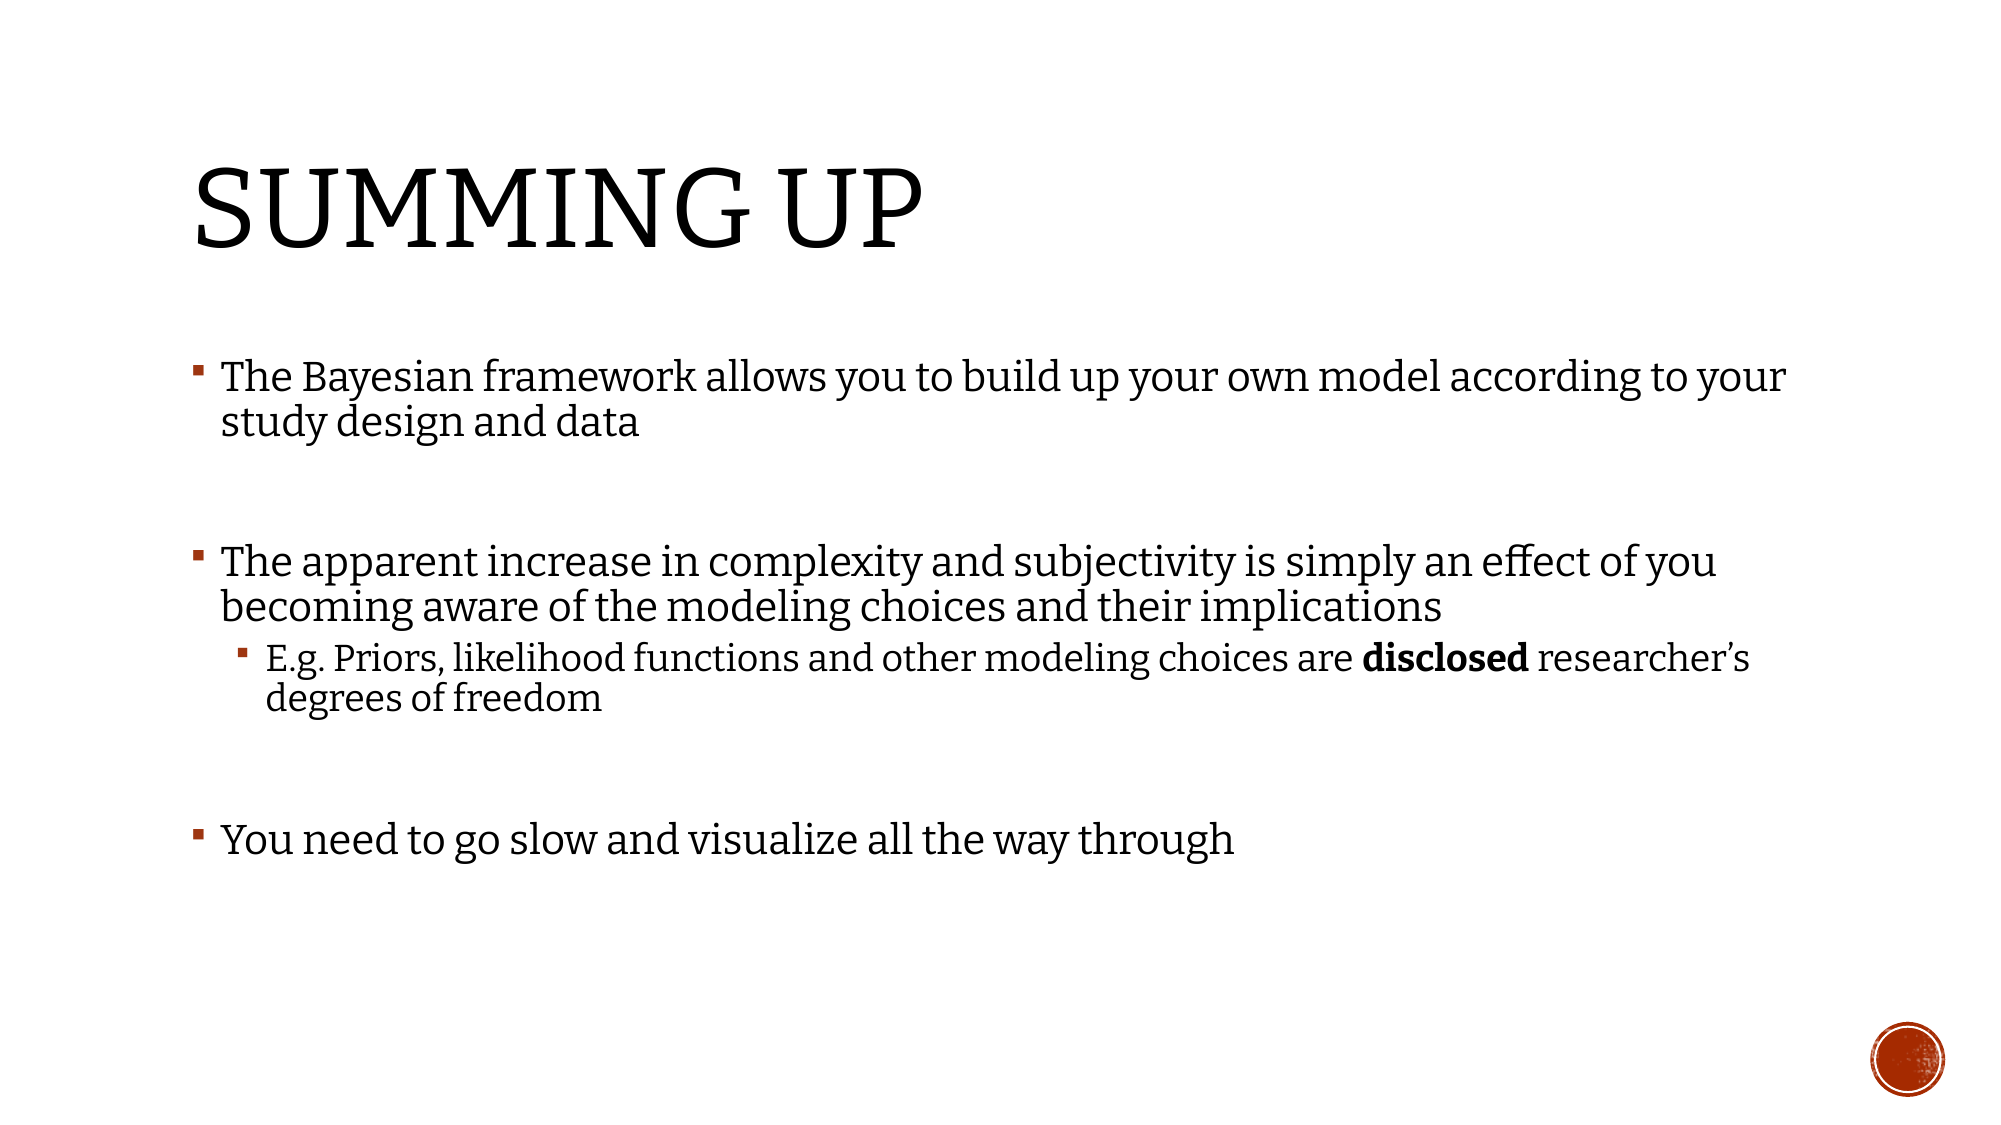

# Summing up
The Bayesian framework allows you to build up your own model according to your study design and data

The apparent increase in complexity and subjectivity is simply an effect of you becoming aware of the modeling choices and their implications
E.g. Priors, likelihood functions and other modeling choices are disclosed researcher’s degrees of freedom

You need to go slow and visualize all the way through